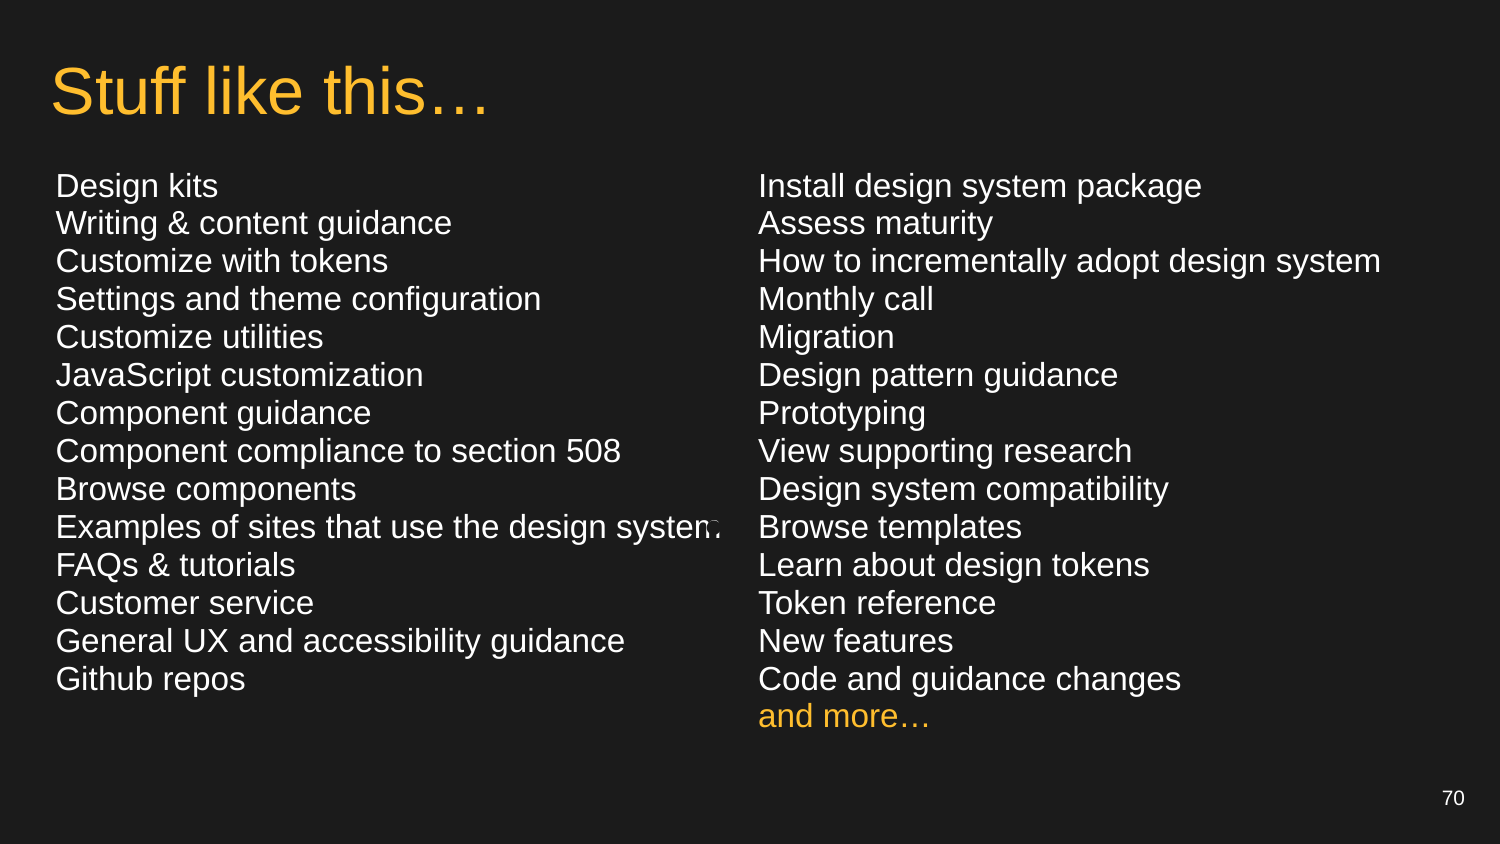

# Stuff like this…
Design kits
Writing & content guidance
Customize with tokens
Settings and theme configuration
Customize utilities
JavaScript customization
Component guidance
Component compliance to section 508
Browse components
Examples of sites that use the design system
FAQs & tutorials
Customer service
General UX and accessibility guidance
Github repos
Install design system package
Assess maturity
How to incrementally adopt design system
Monthly call
Migration
Design pattern guidance
Prototyping
View supporting research
Design system compatibility
Browse templates
Learn about design tokens
Token reference
New features
Code and guidance changes
and more…
70